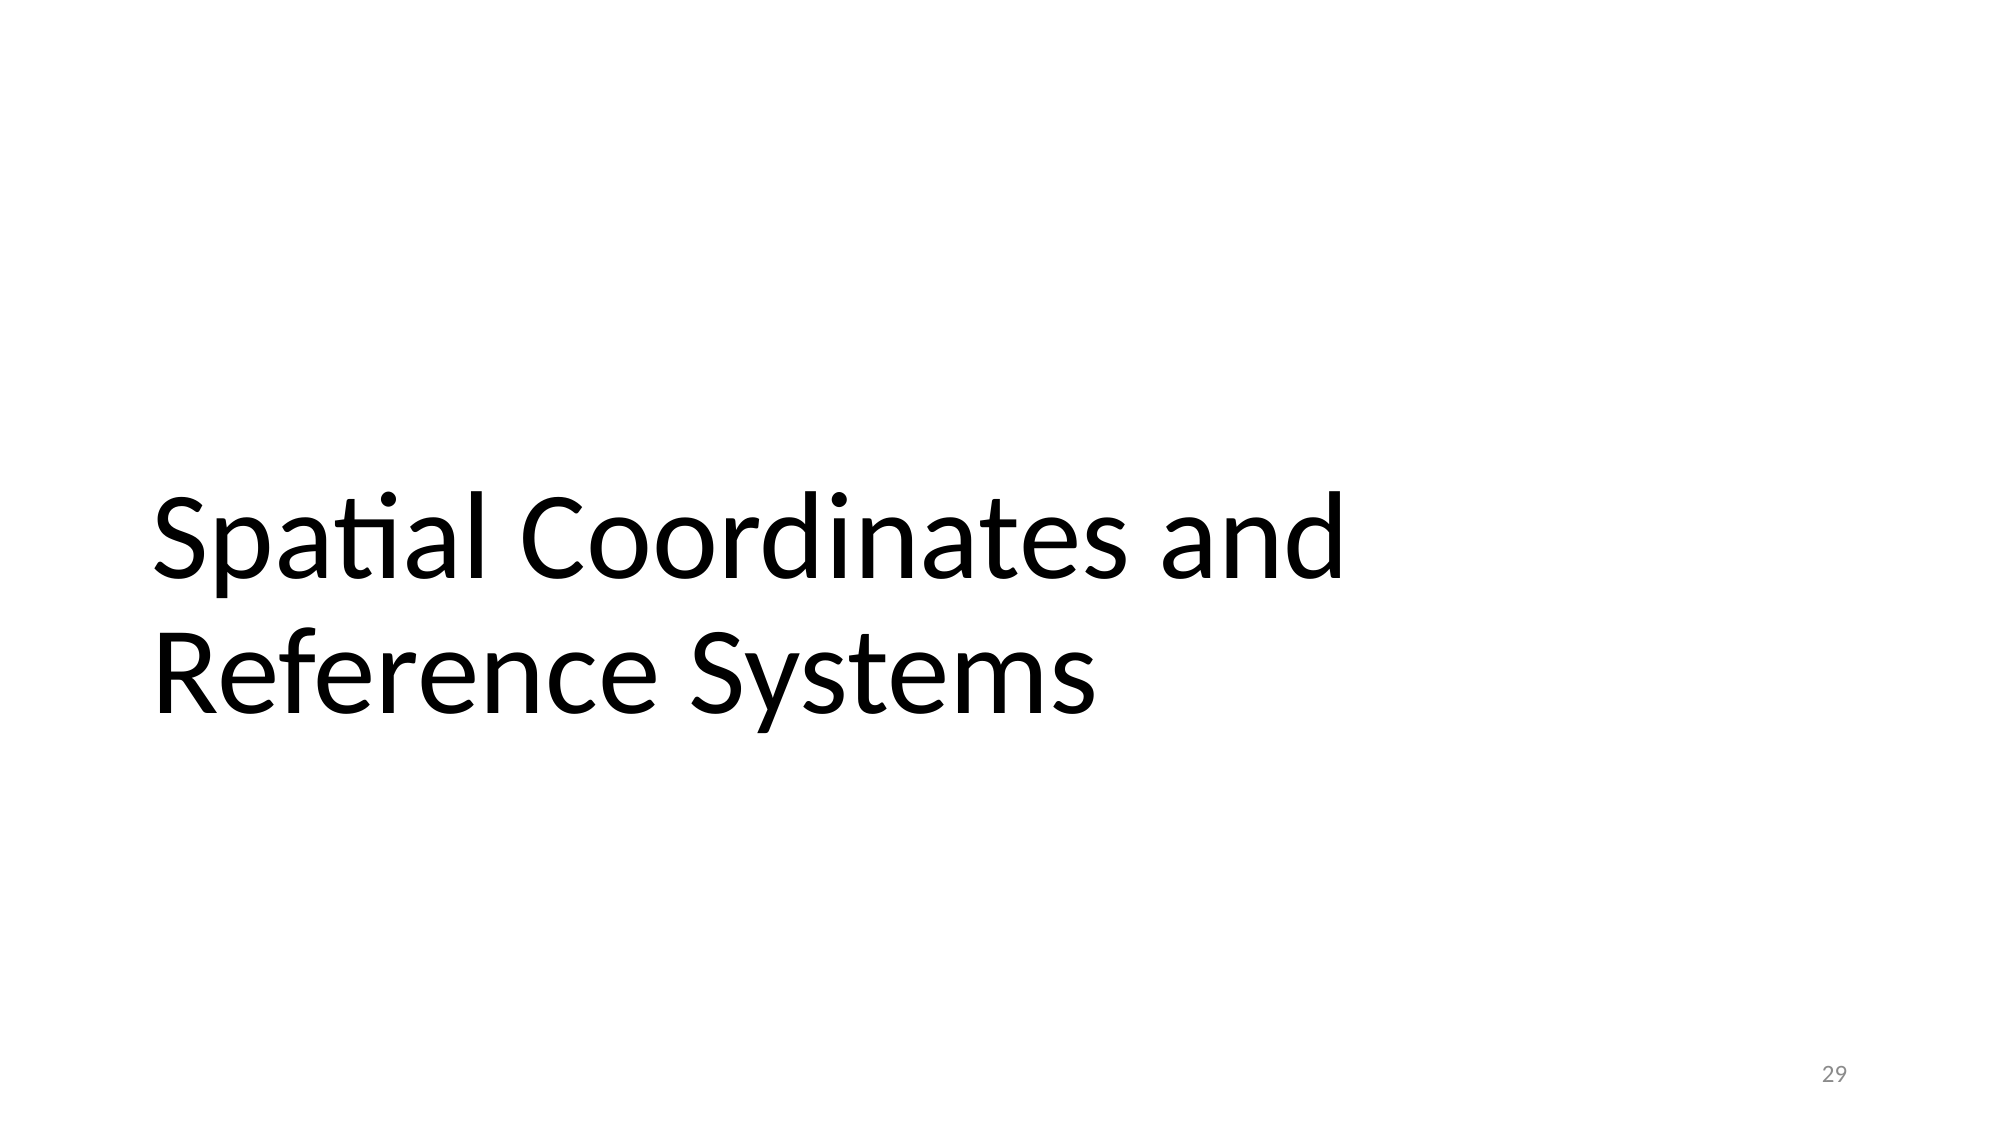

# Spatial Coordinates and Reference Systems

29